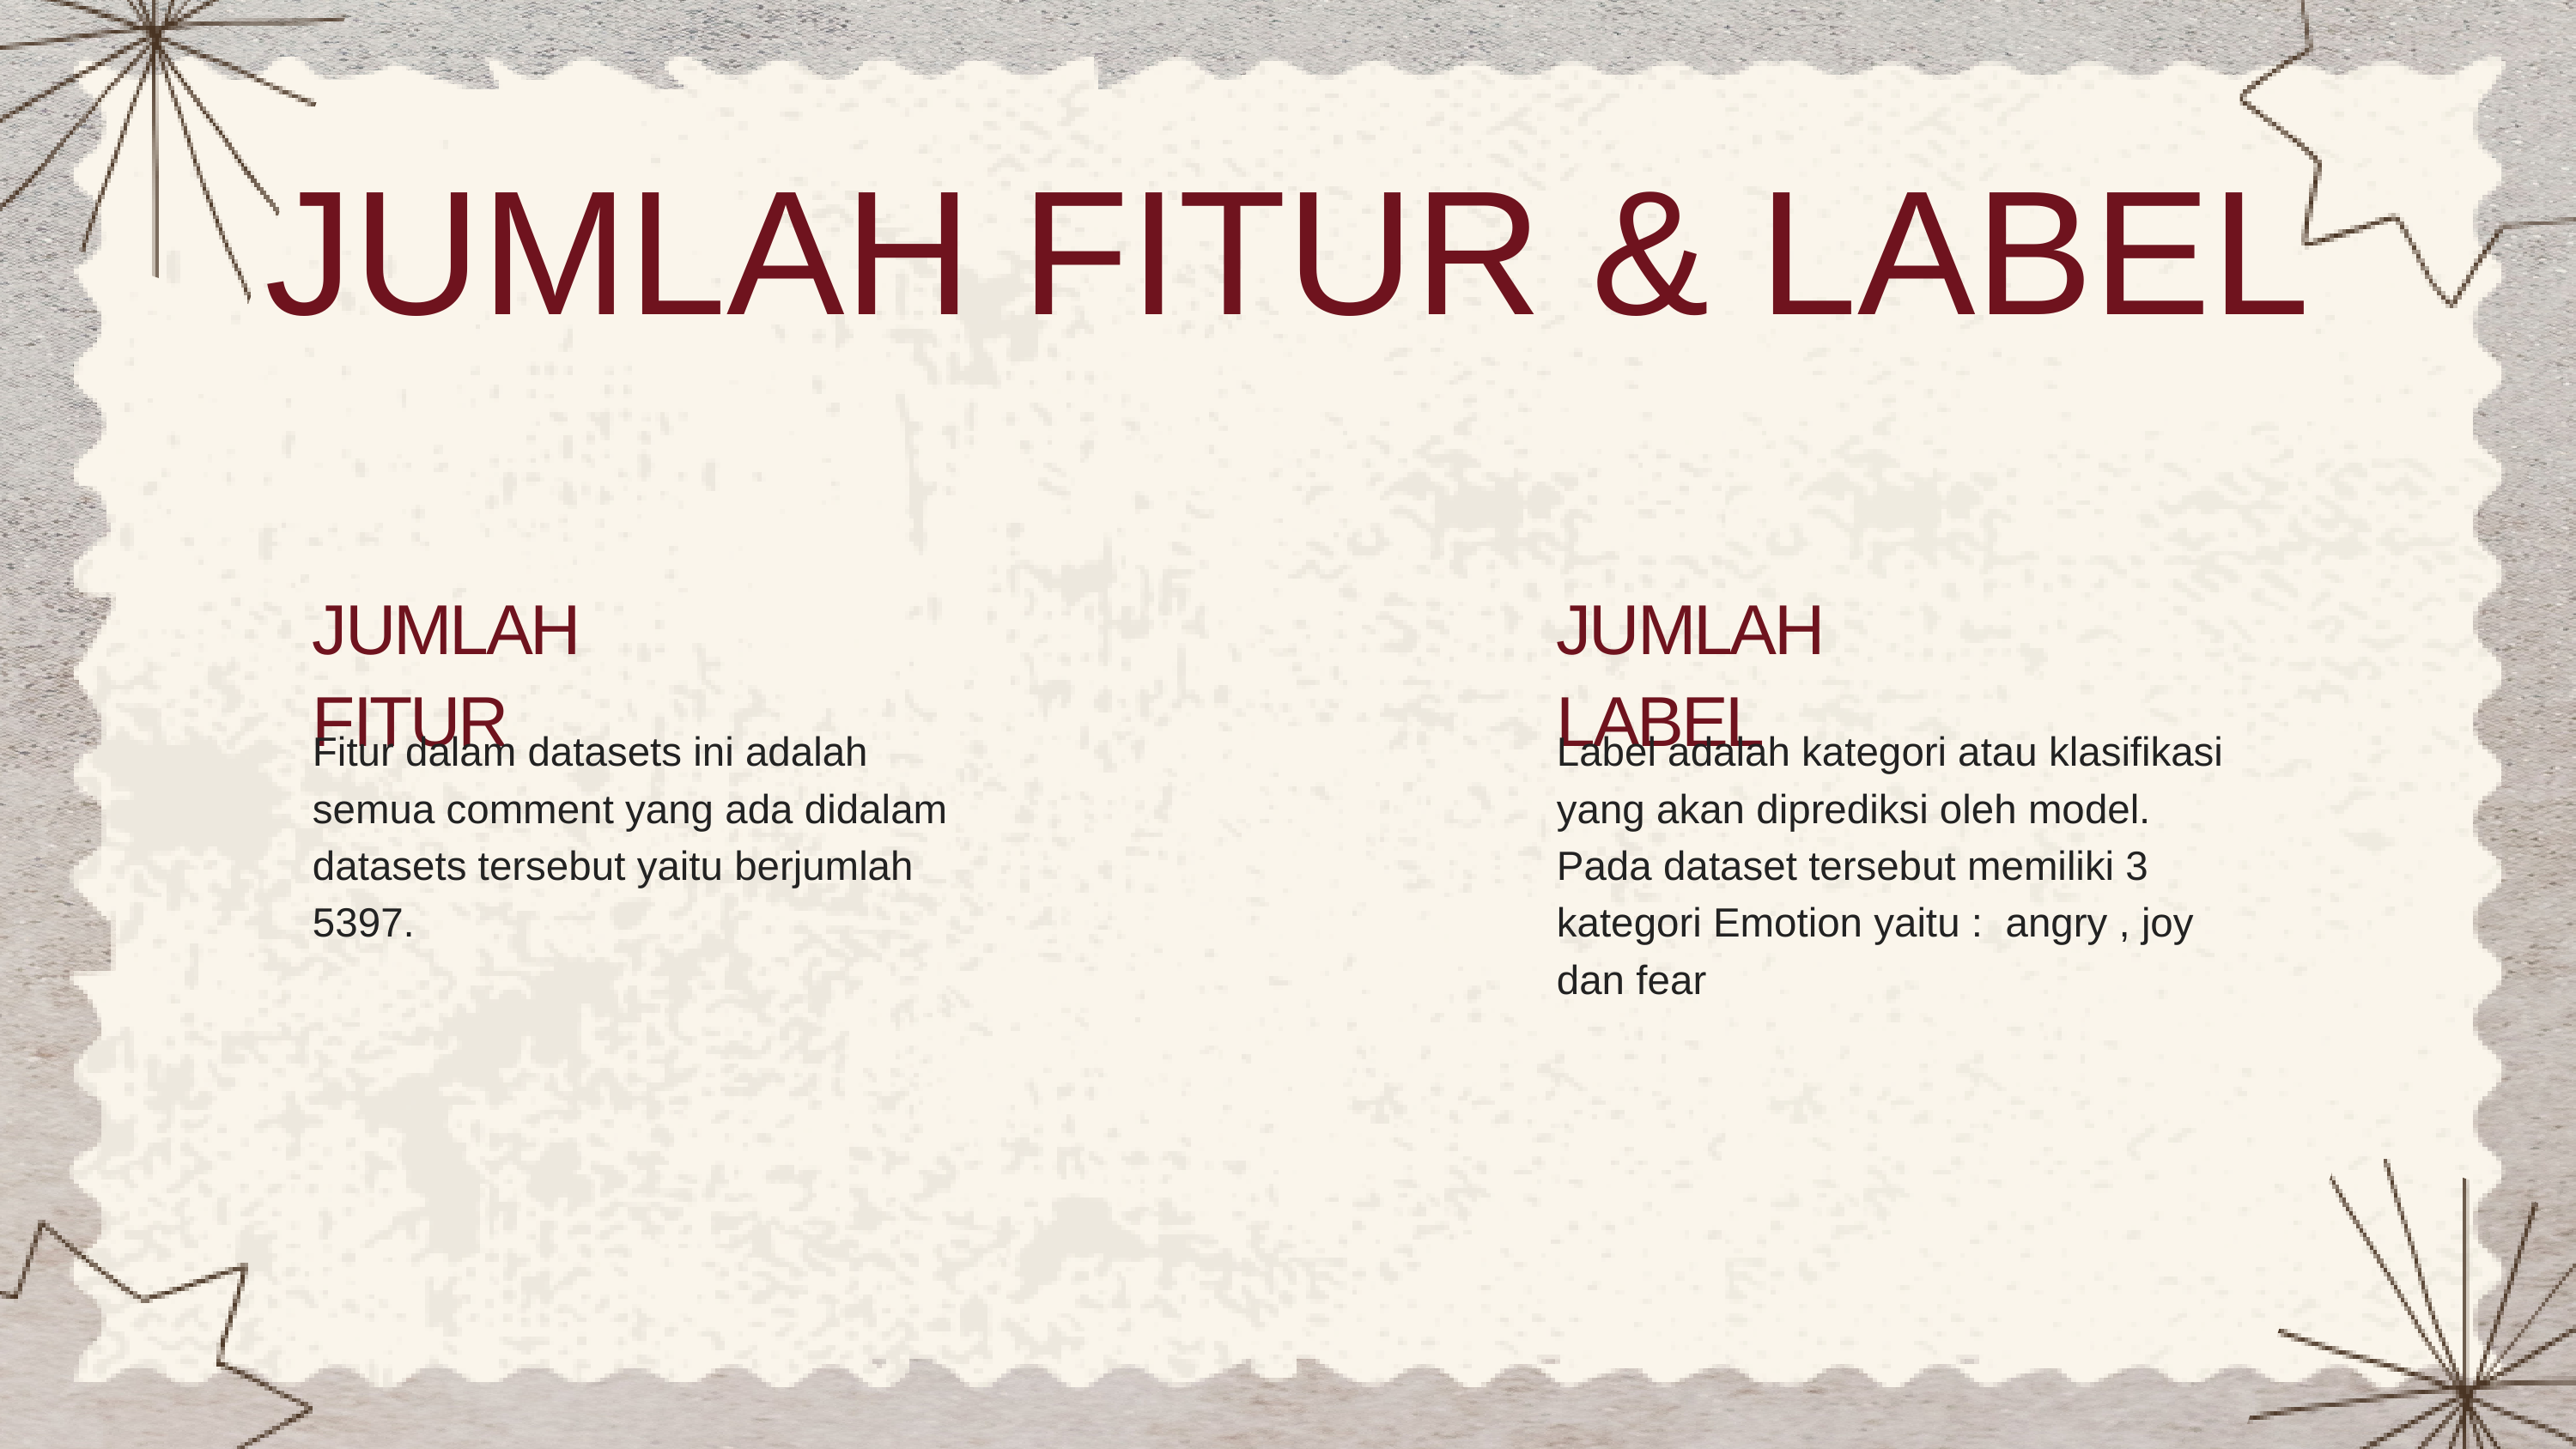

JUMLAH FITUR & LABEL
JUMLAH FITUR
JUMLAH LABEL
Fitur dalam datasets ini adalah semua comment yang ada didalam datasets tersebut yaitu berjumlah 5397.
Label adalah kategori atau klasifikasi yang akan diprediksi oleh model.
Pada dataset tersebut memiliki 3 kategori Emotion yaitu :  angry , joy dan fear